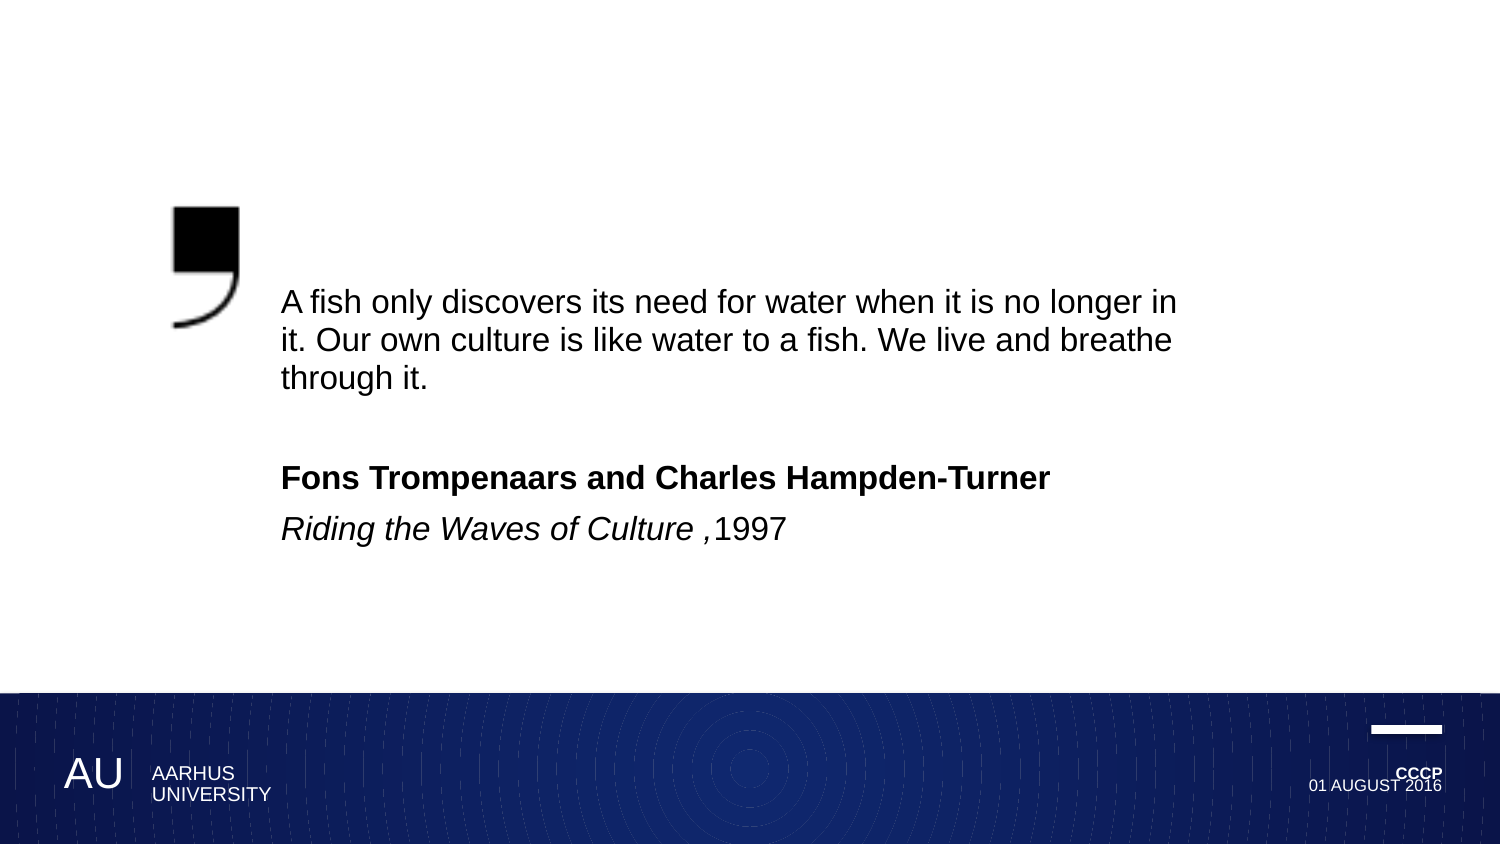

A fish only discovers its need for water when it is no longer in it. Our own culture is like water to a fish. We live and breathe through it.

Fons Trompenaars and Charles Hampden-Turner
Riding the Waves of Culture ,1997